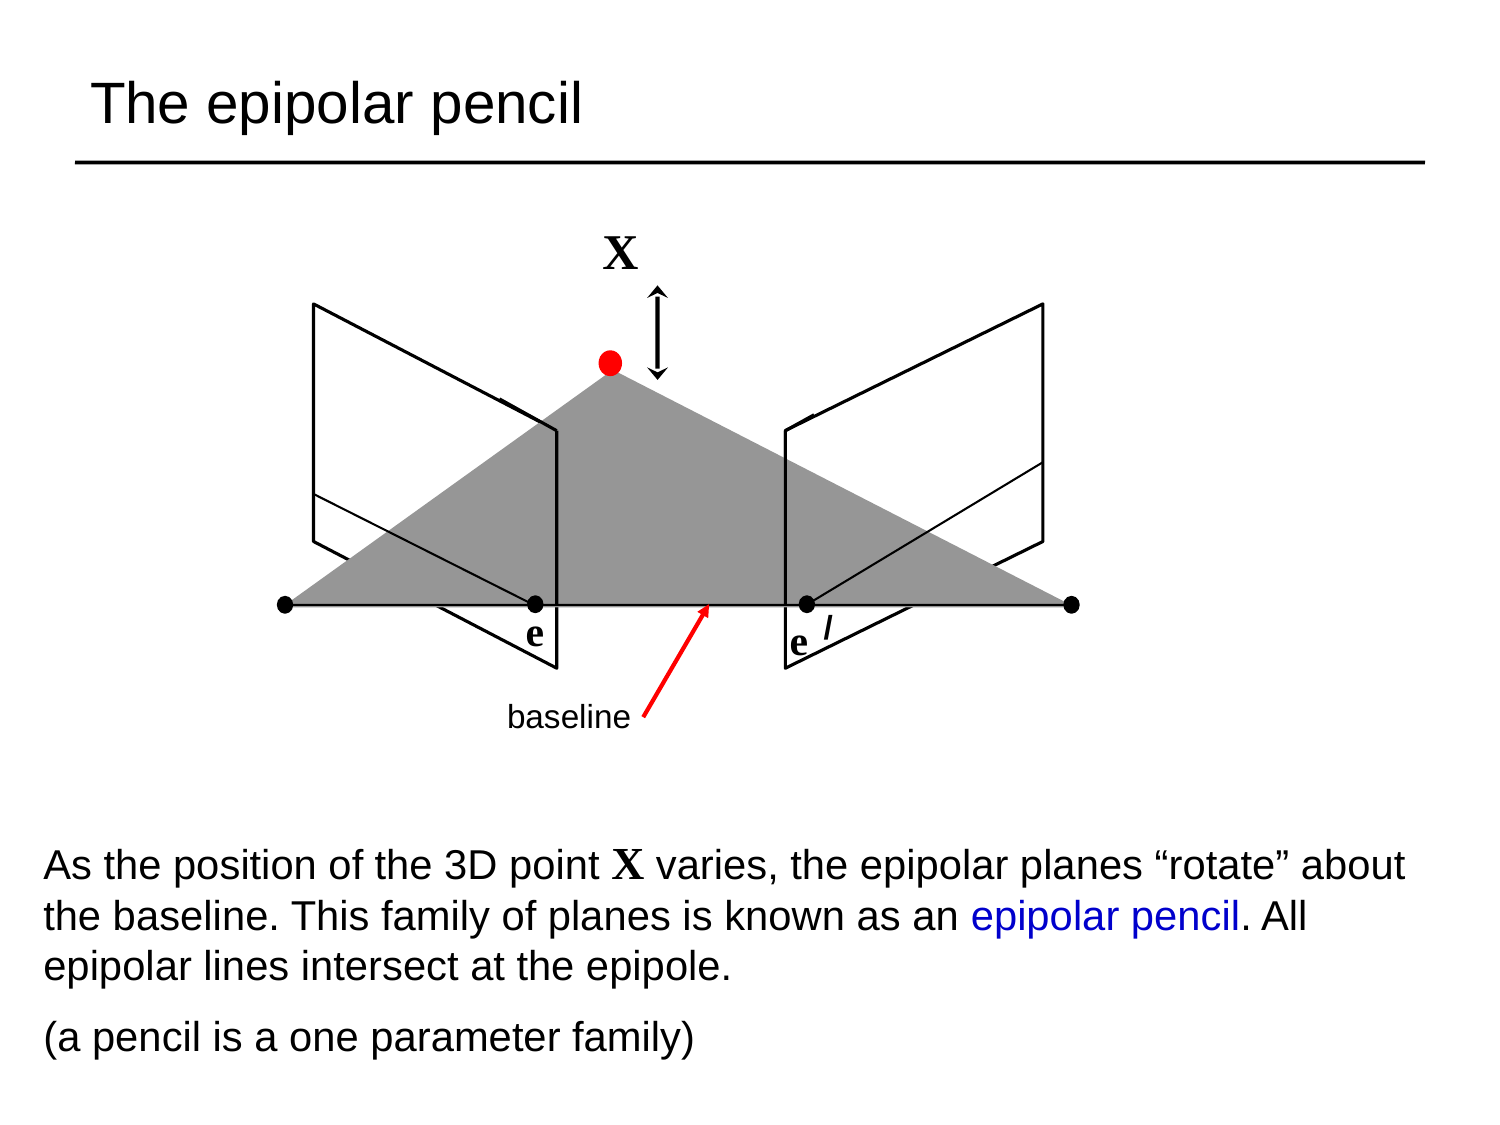

# The epipolar pencil
X

e

 /
e

baseline
As the position of the 3D point X varies, the epipolar planes “rotate” about the baseline. This family of planes is known as an epipolar pencil. All epipolar lines intersect at the epipole.
(a pencil is a one parameter family)